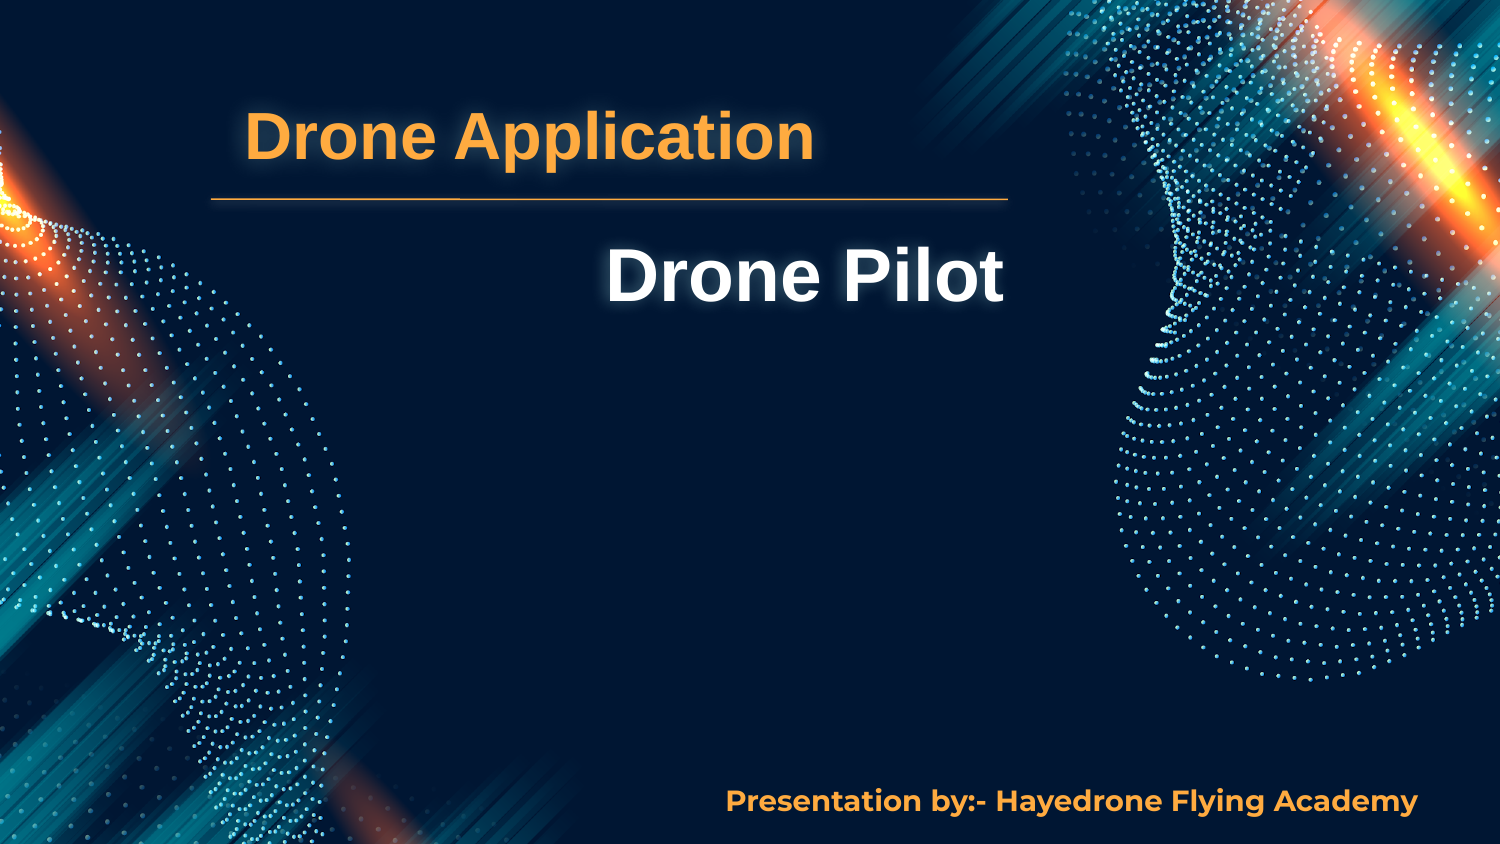

# Drone Application
 Drone Pilot
Presentation by:- Hayedrone Flying Academy